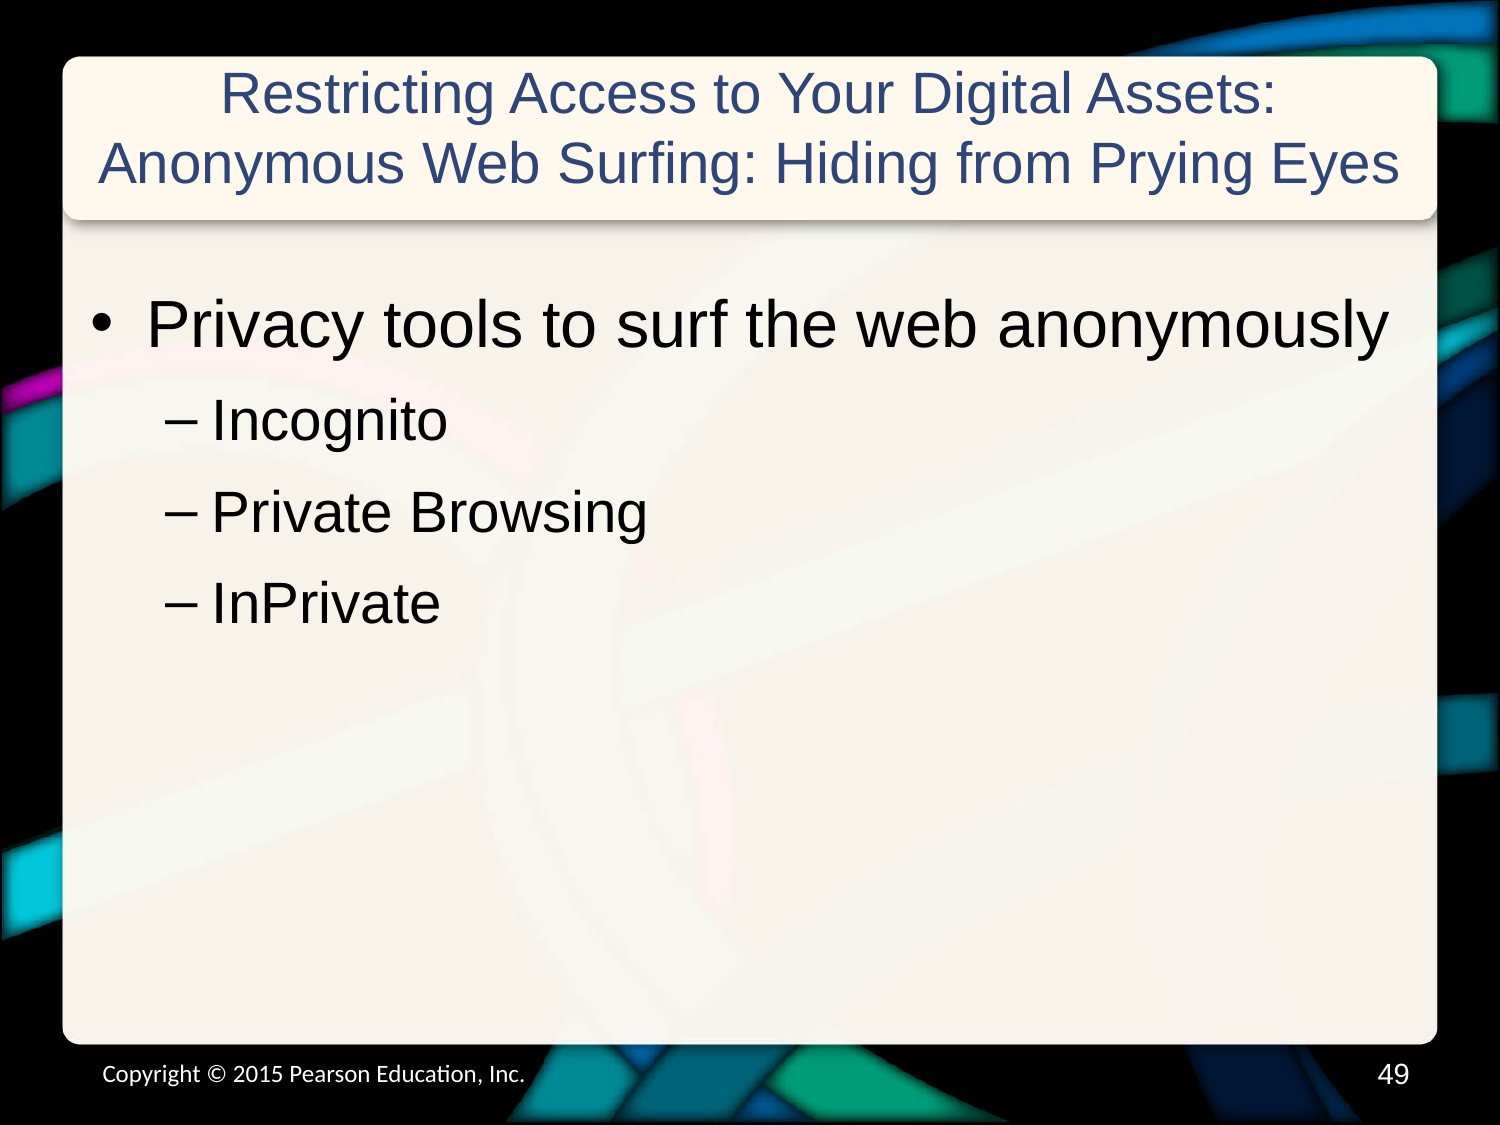

# Restricting Access to Your Digital Assets: Anonymous Web Surfing: Hiding from Prying Eyes
Privacy tools to surf the web anonymously
Incognito
Private Browsing
InPrivate

Copyright © 2015 Pearson Education, Inc.
49